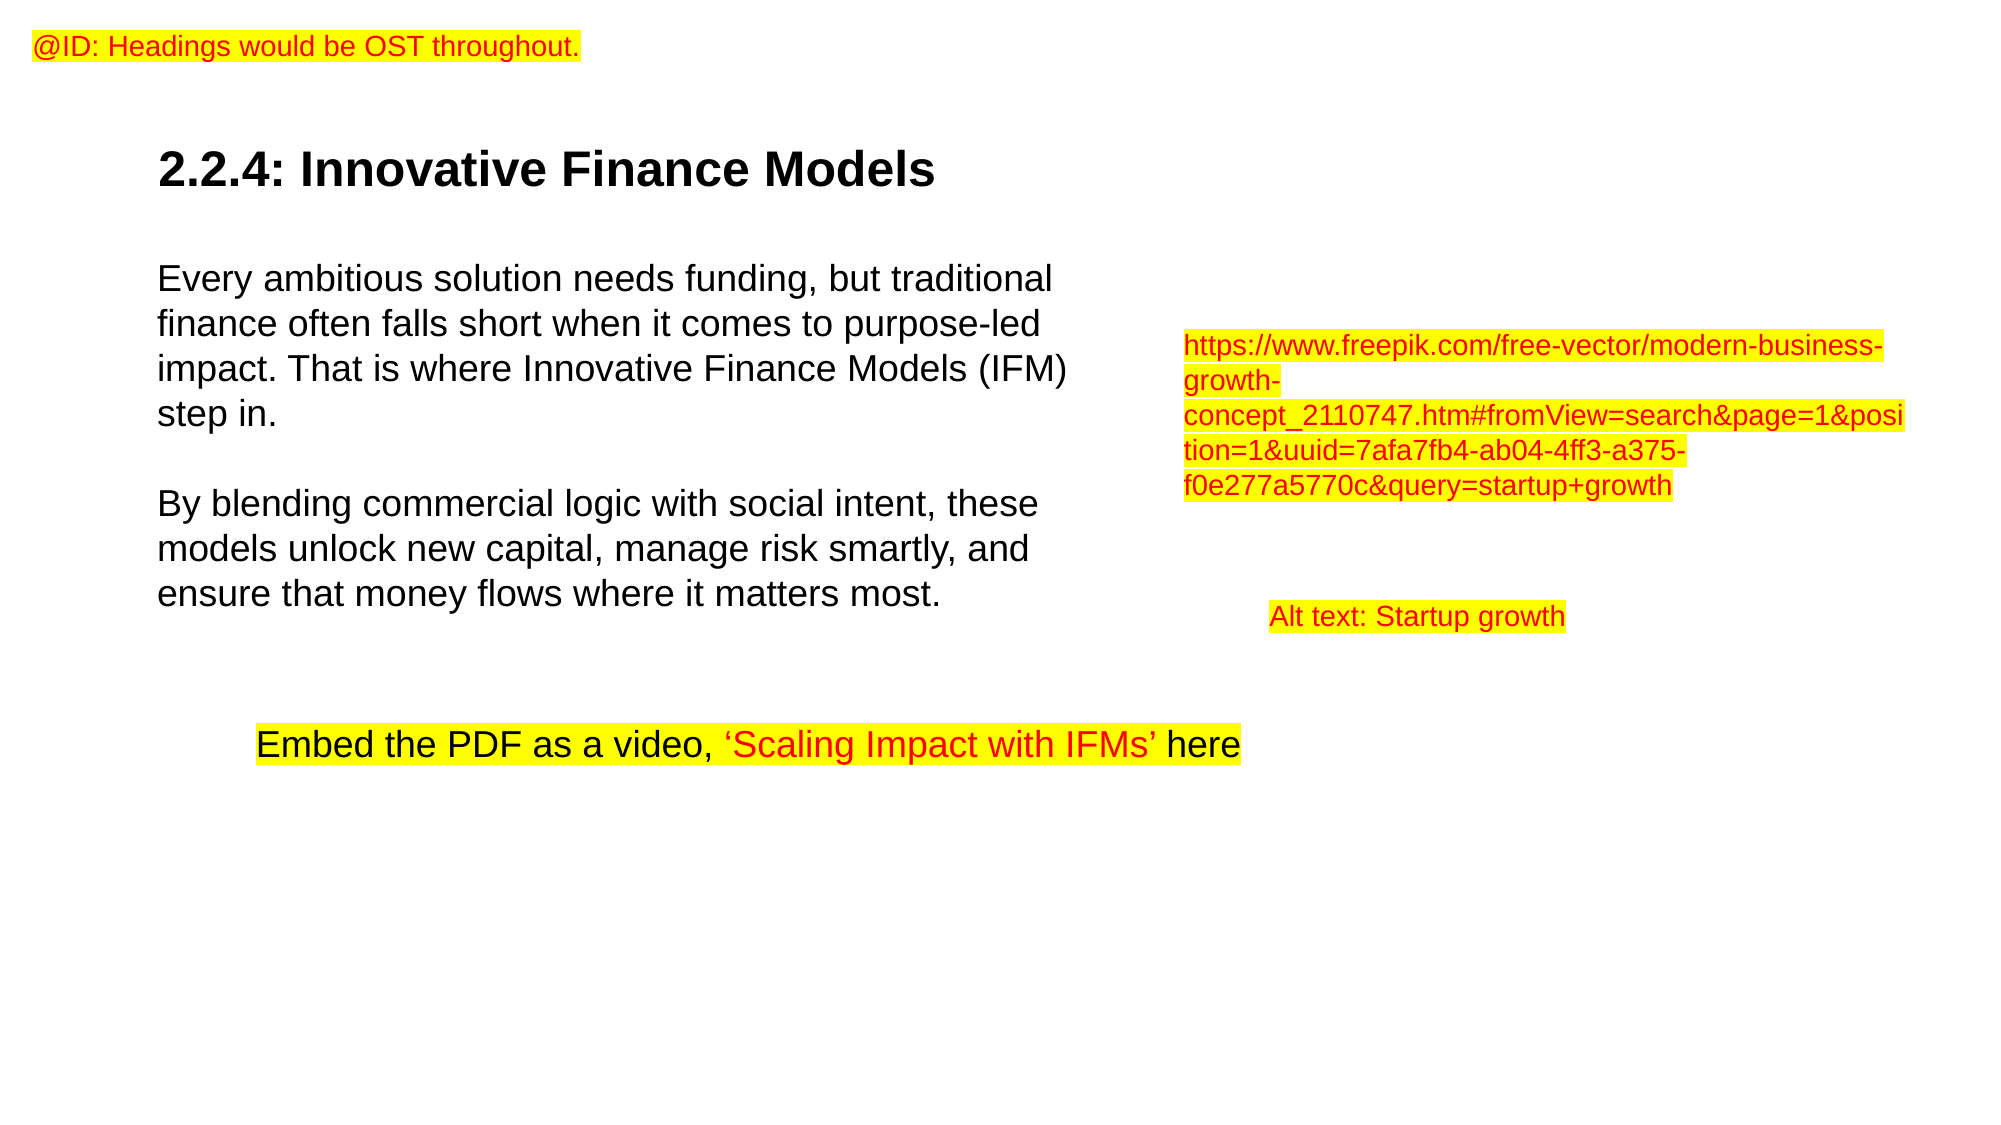

@ID: Headings would be OST throughout.
2.2.4: Innovative Finance Models
Every ambitious solution needs funding, but traditional finance often falls short when it comes to purpose-led impact. That is where Innovative Finance Models (IFM) step in.

By blending commercial logic with social intent, these models unlock new capital, manage risk smartly, and ensure that money flows where it matters most.
https://www.freepik.com/free-vector/modern-business-growth-concept_2110747.htm#fromView=search&page=1&position=1&uuid=7afa7fb4-ab04-4ff3-a375-f0e277a5770c&query=startup+growth
Alt text: Startup growth
Embed the PDF as a video, ‘Scaling Impact with IFMs’ here